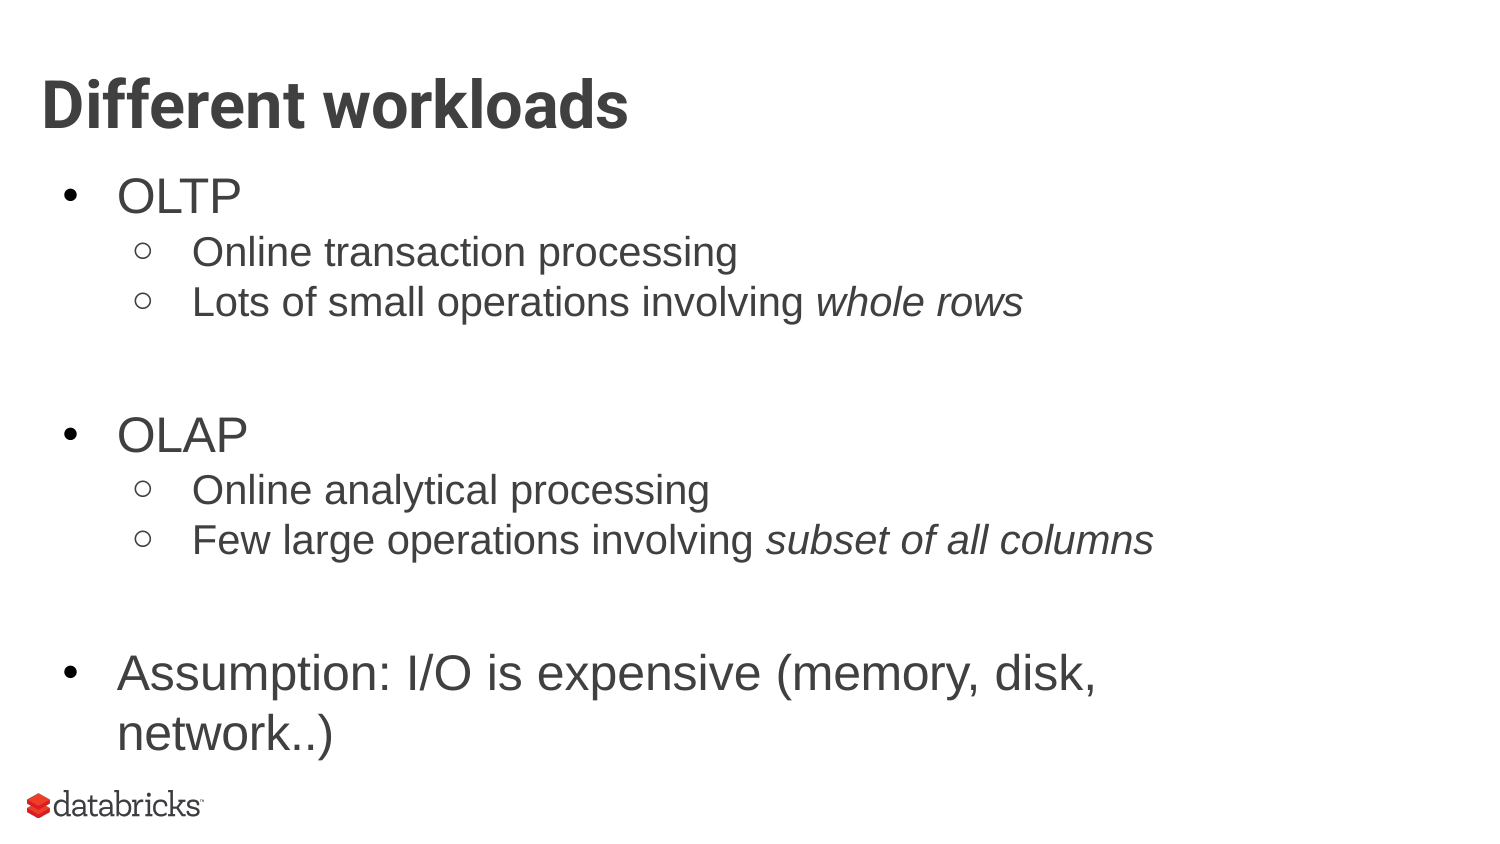

# Different workloads
OLTP
Online transaction processing
Lots of small operations involving whole rows

OLAP
Online analytical processing
Few large operations involving subset of all columns

Assumption: I/O is expensive (memory, disk, network..)